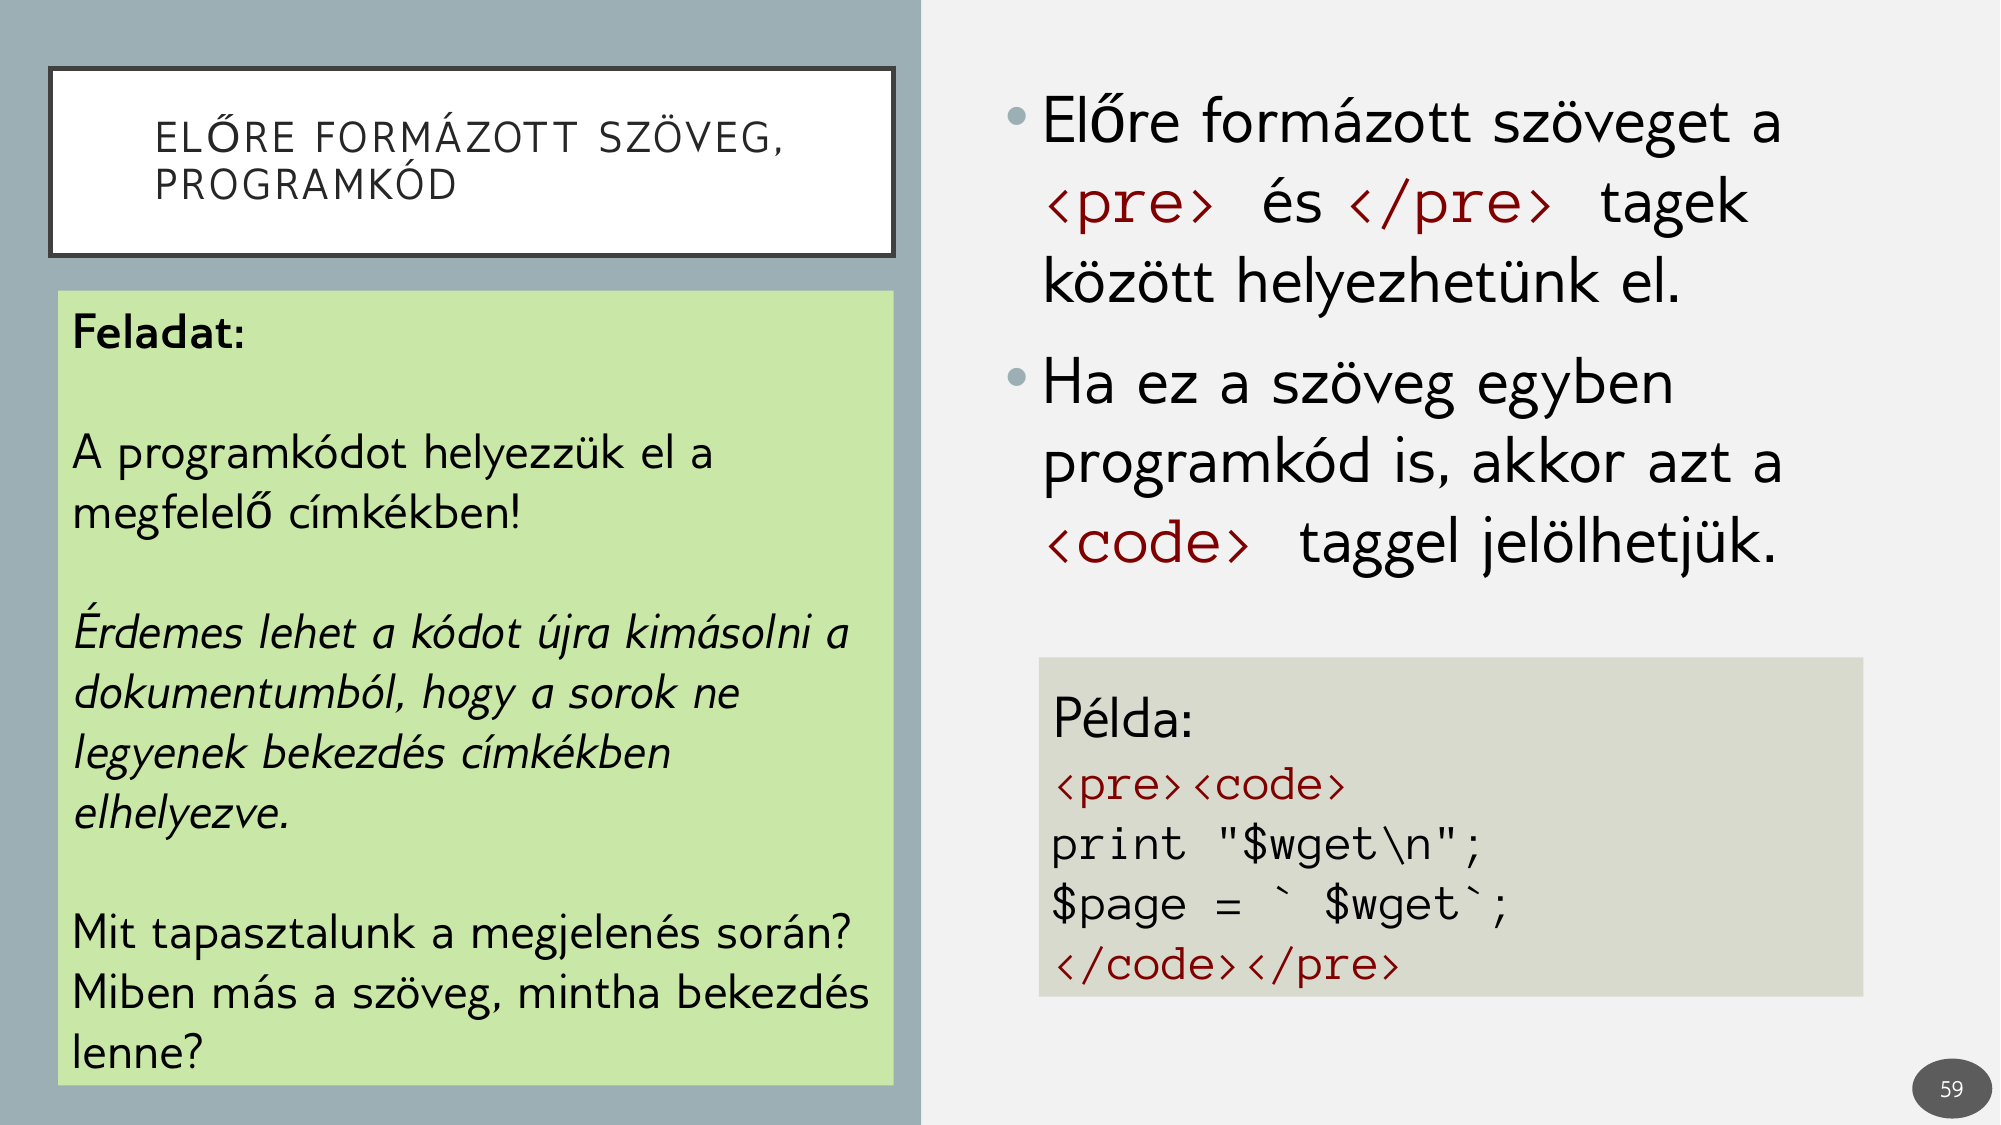

# Előre formázott szöveg, programkód
Előre formázott szöveget a <pre> és </pre> tagek között helyezhetünk el.
Ha ez a szöveg egyben programkód is, akkor azt a <code> taggel jelölhetjük.
Feladat:

A programkódot helyezzük el a megfelelő címkékben!

Érdemes lehet a kódot újra kimásolni a dokumentumból, hogy a sorok ne legyenek bekezdés címkékben elhelyezve.

Mit tapasztalunk a megjelenés során? Miben más a szöveg, mintha bekezdés lenne?

Példa:
<pre><code>
print "$wget\n";
$page = ` $wget`;
</code></pre>
59